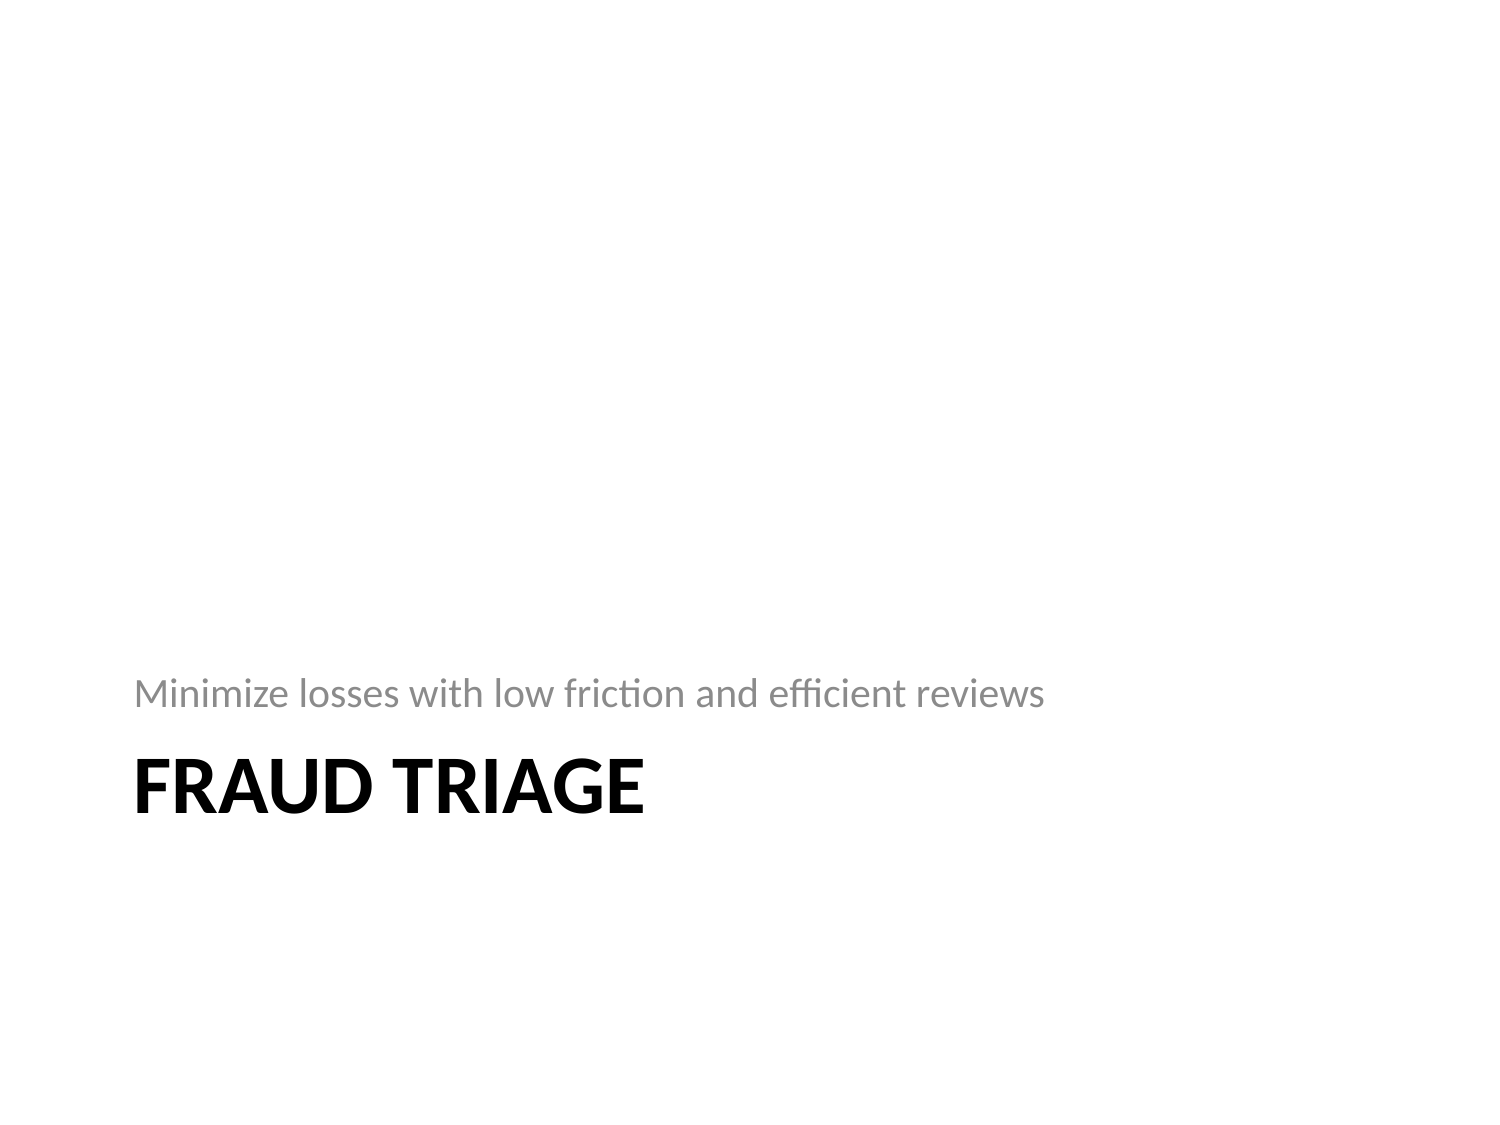

Minimize losses with low friction and efficient reviews
# Fraud Triage